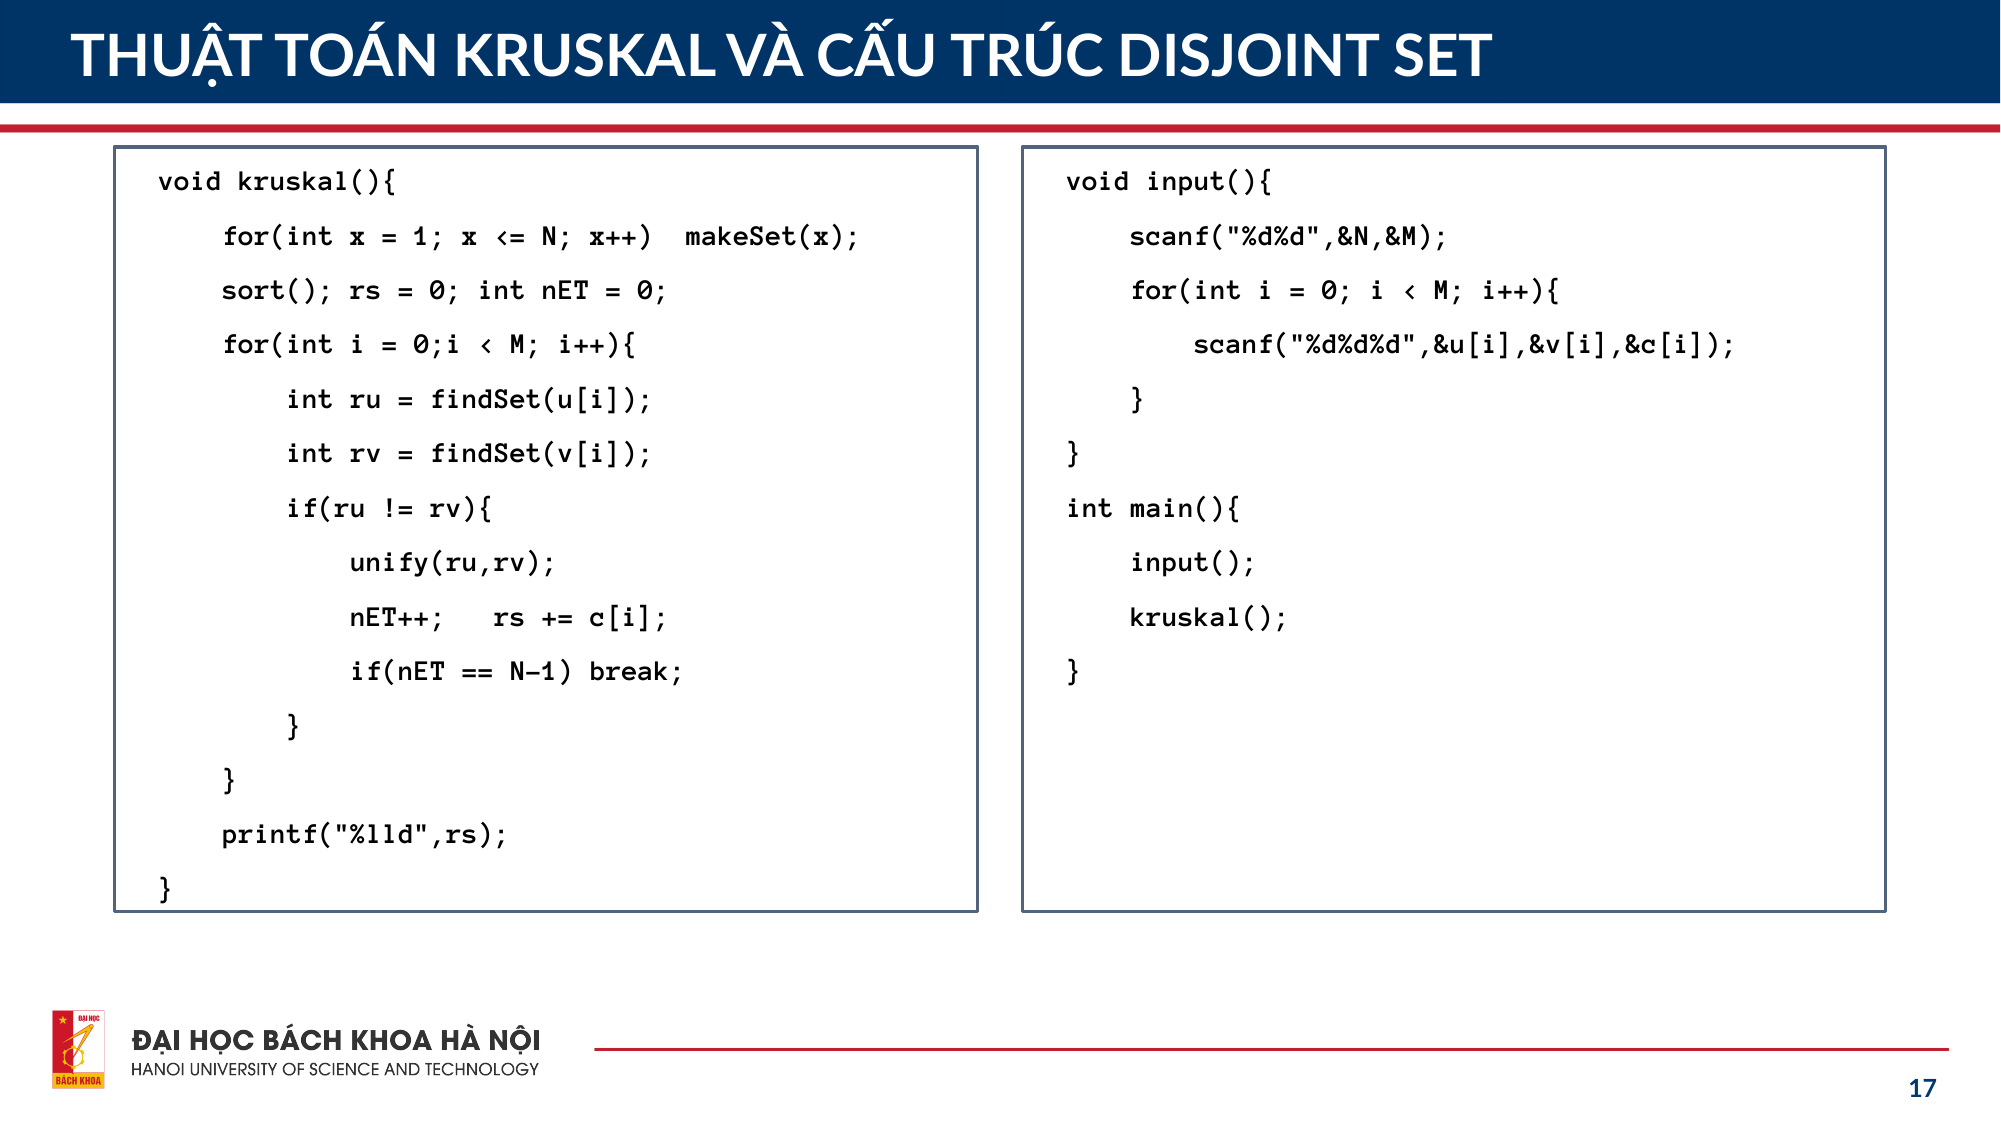

# THUẬT TOÁN KRUSKAL VÀ CẤU TRÚC DISJOINT SET
void kruskal(){
    for(int x = 1; x <= N; x++)  makeSet(x);
    sort(); rs = 0; int nET = 0;
    for(int i = 0;i < M; i++){
        int ru = findSet(u[i]);
        int rv = findSet(v[i]);
        if(ru != rv){
            unify(ru,rv);
            nET++;   rs += c[i];
            if(nET == N-1) break;
        }
    }
    printf("%lld",rs);
}
void input(){
    scanf("%d%d",&N,&M);
    for(int i = 0; i < M; i++){
        scanf("%d%d%d",&u[i],&v[i],&c[i]);
    }
}
int main(){
    input();
    kruskal();
}

17